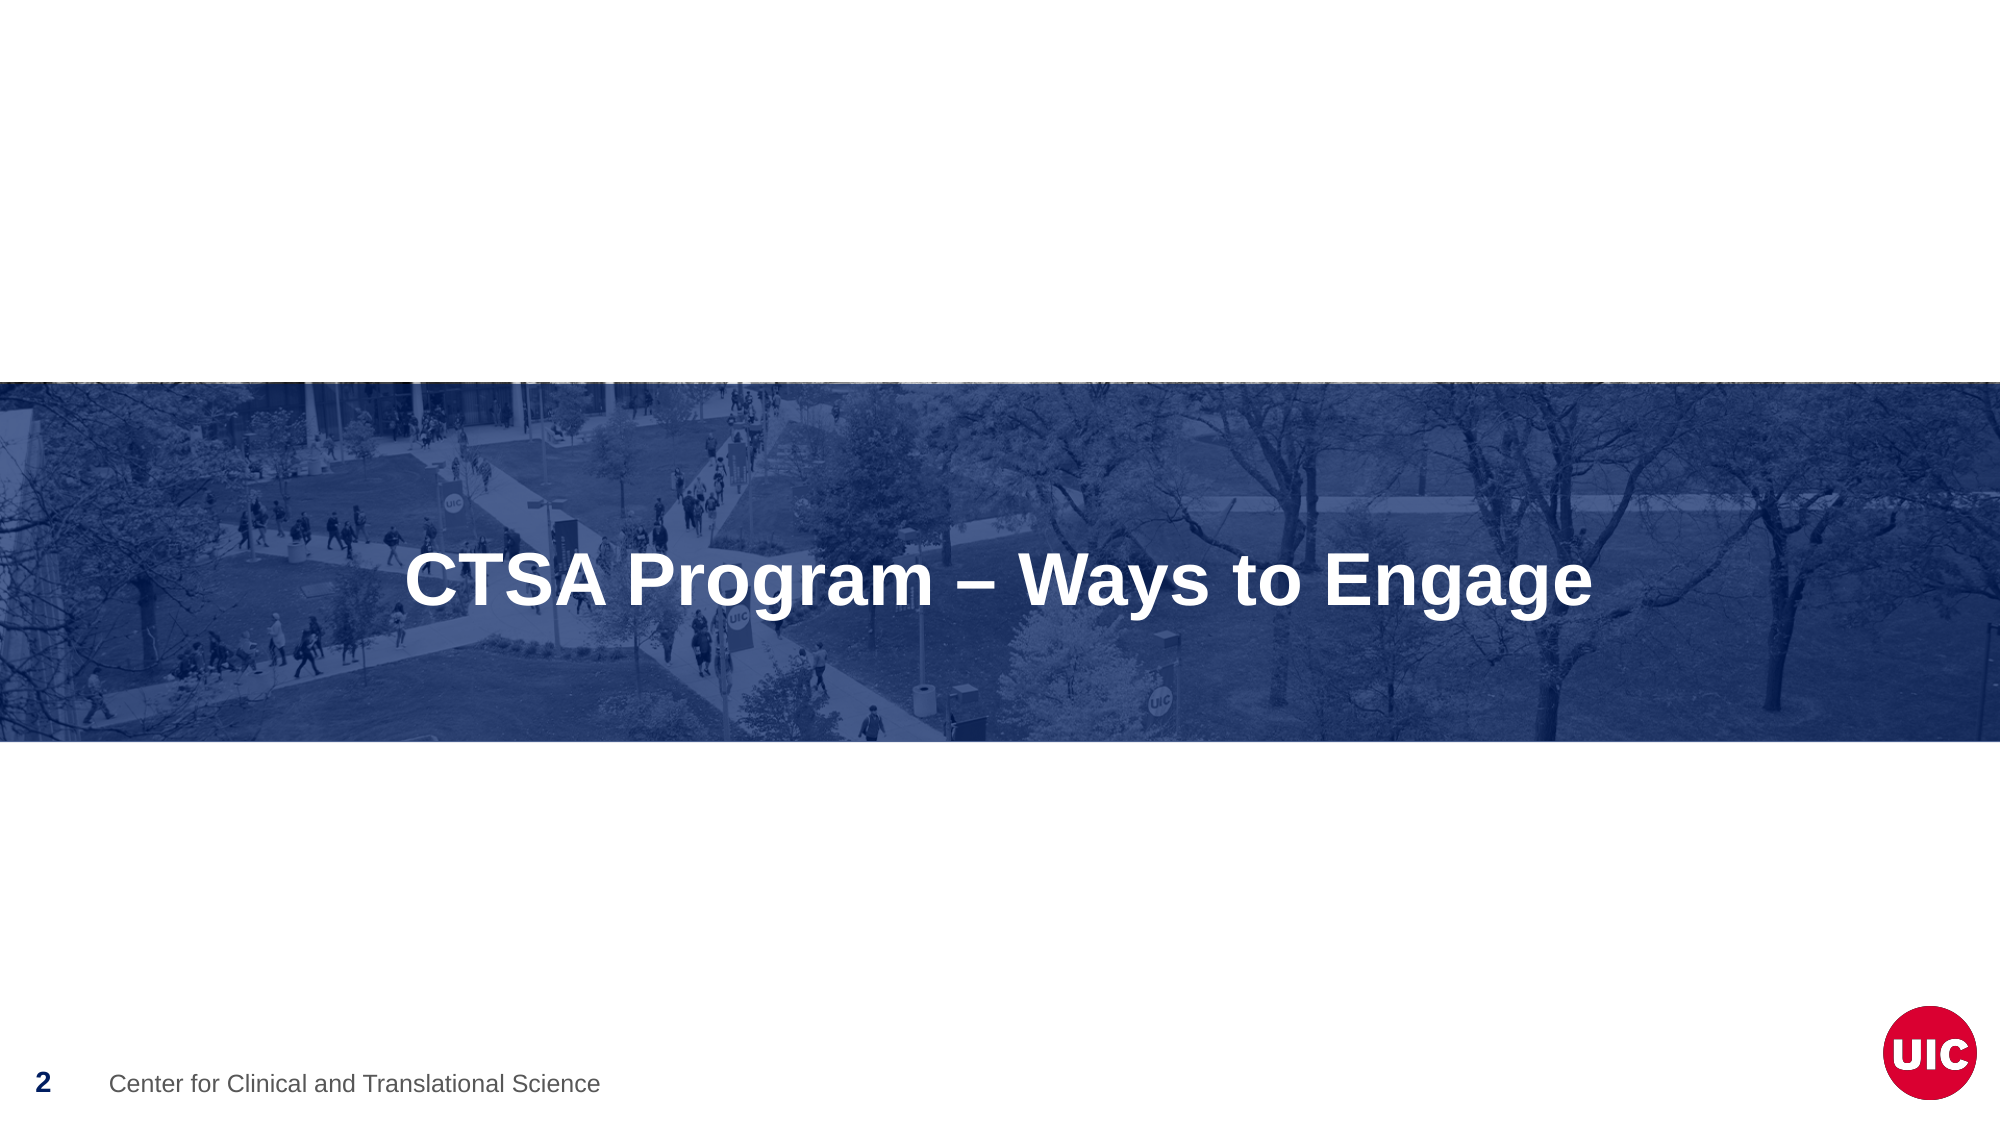

# CTSA Program – Ways to Engage
Center for Clinical and Translational Science